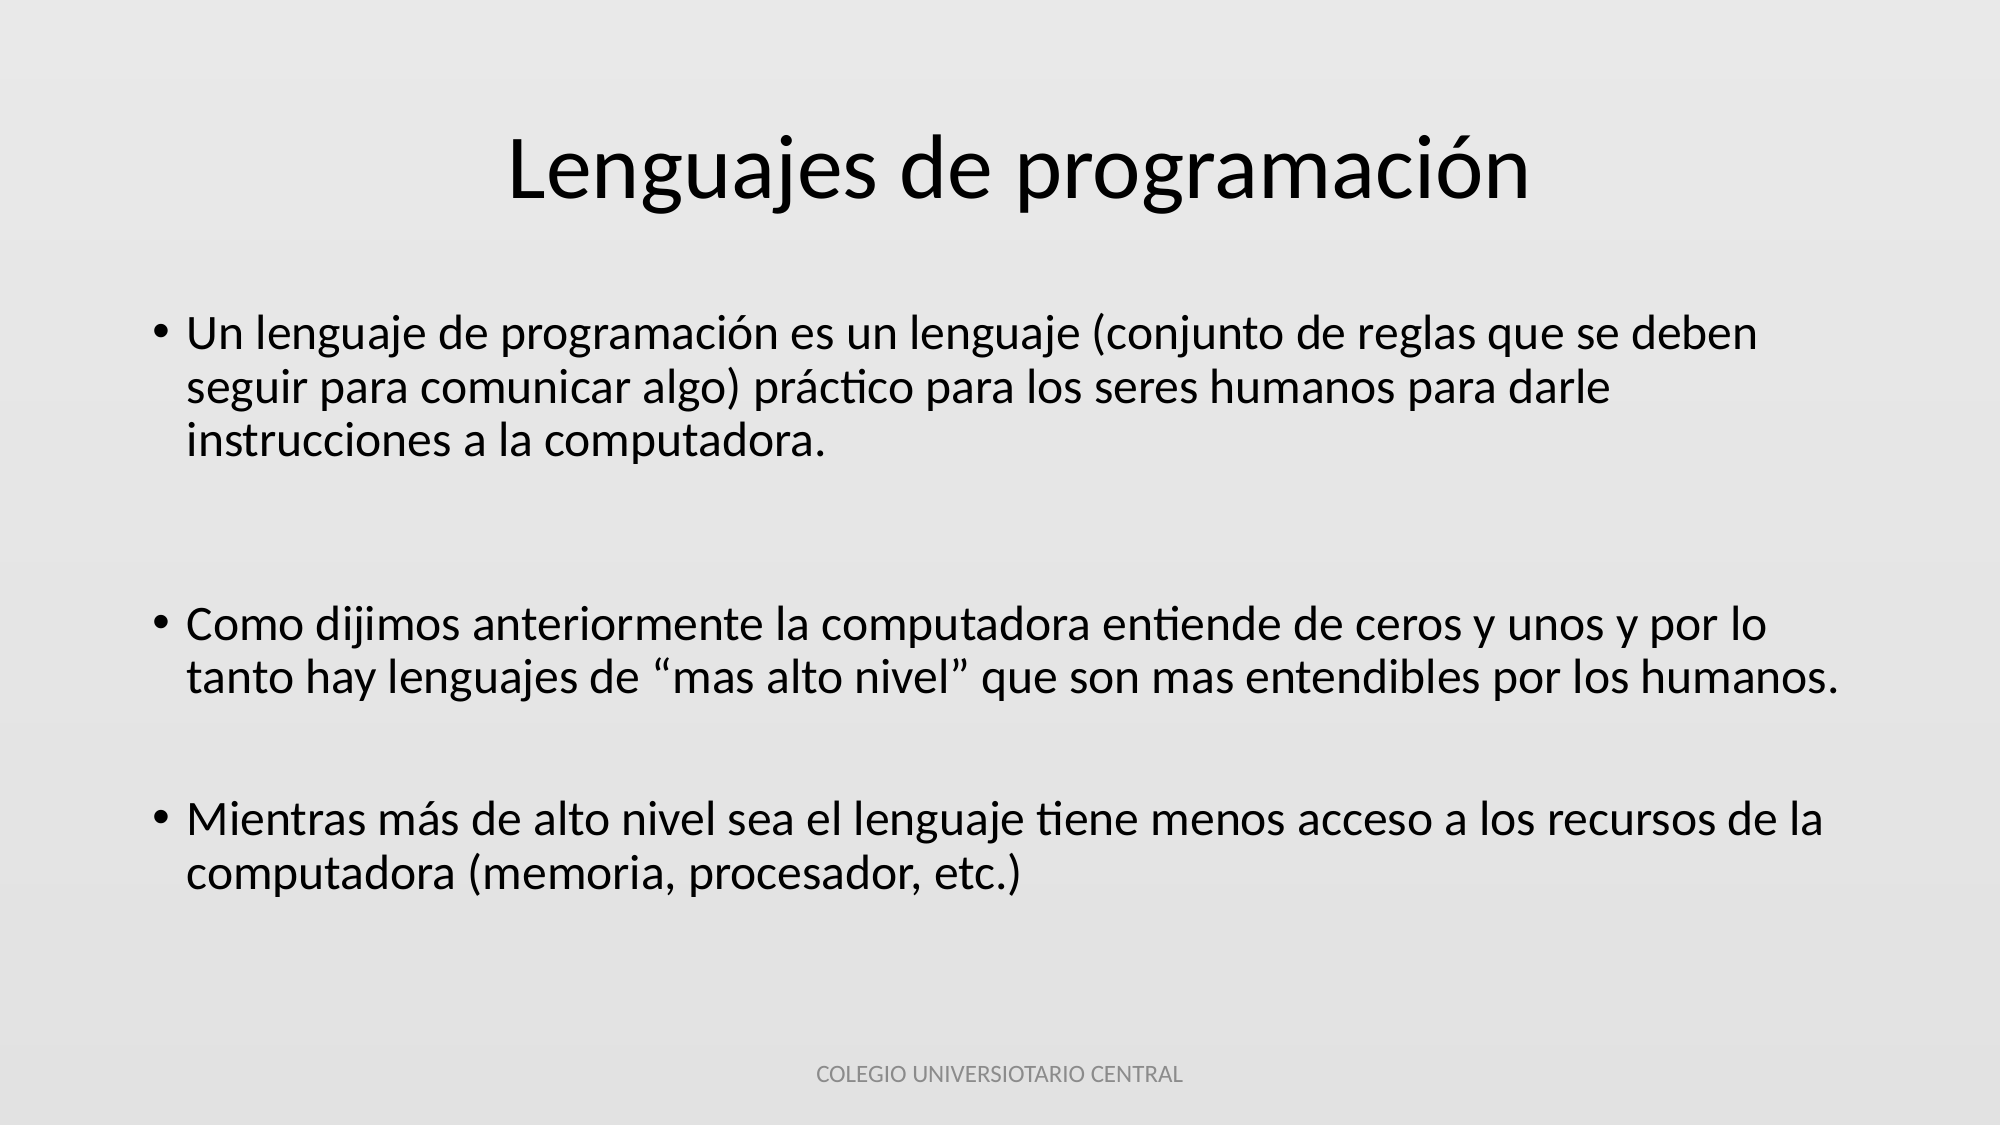

# Lenguajes de programación
Un lenguaje de programación es un lenguaje (conjunto de reglas que se deben seguir para comunicar algo) práctico para los seres humanos para darle instrucciones a la computadora.
Como dijimos anteriormente la computadora entiende de ceros y unos y por lo tanto hay lenguajes de “mas alto nivel” que son mas entendibles por los humanos.

Mientras más de alto nivel sea el lenguaje tiene menos acceso a los recursos de la computadora (memoria, procesador, etc.)
COLEGIO UNIVERSIOTARIO CENTRAL